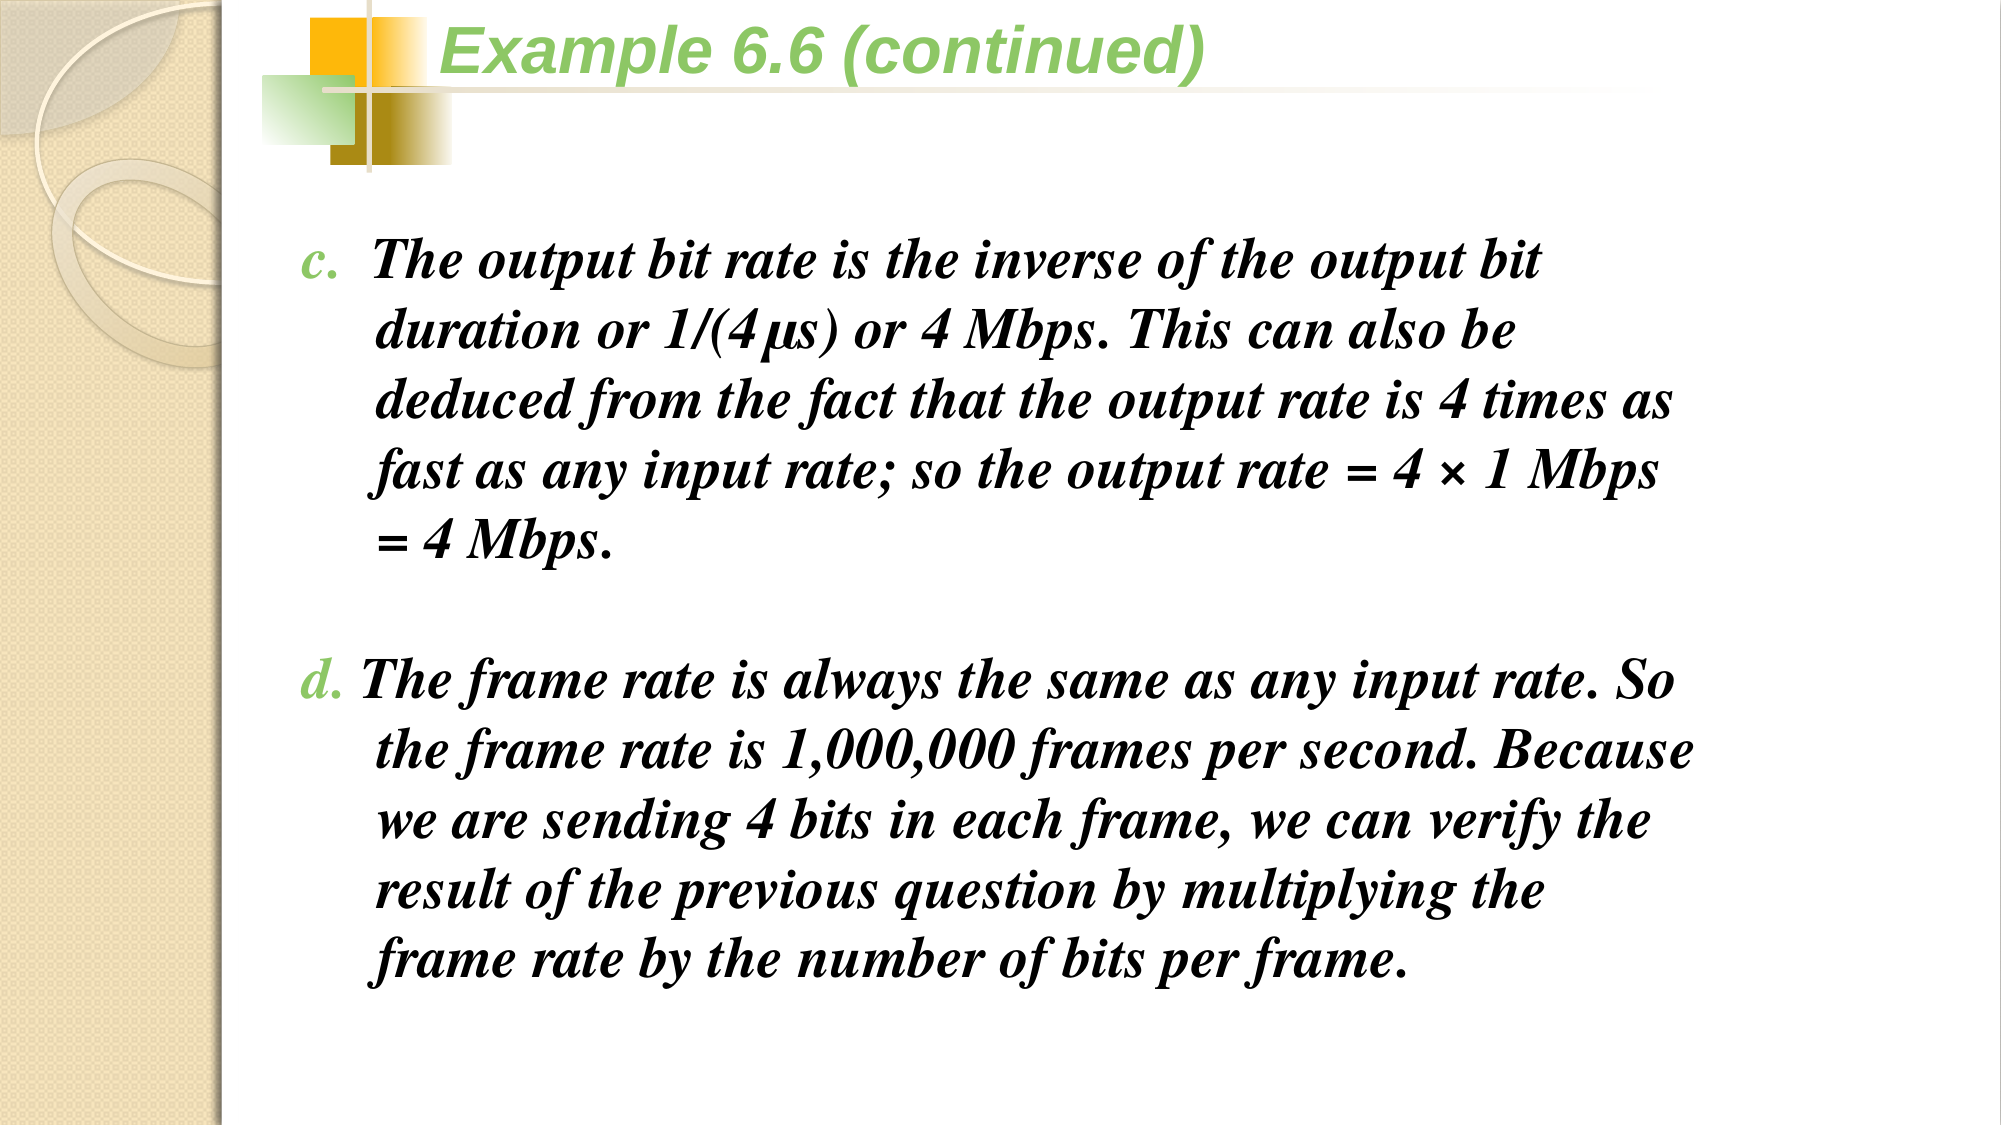

Example 6.6 (continued)

c.  The output bit rate is the inverse of the output bit duration or 1/(4μs) or 4 Mbps. This can also be deduced from the fact that the output rate is 4 times as fast as any input rate; so the output rate = 4 × 1 Mbps = 4 Mbps.
d. The frame rate is always the same as any input rate. So the frame rate is 1,000,000 frames per second. Because we are sending 4 bits in each frame, we can verify the result of the previous question by multiplying the frame rate by the number of bits per frame.